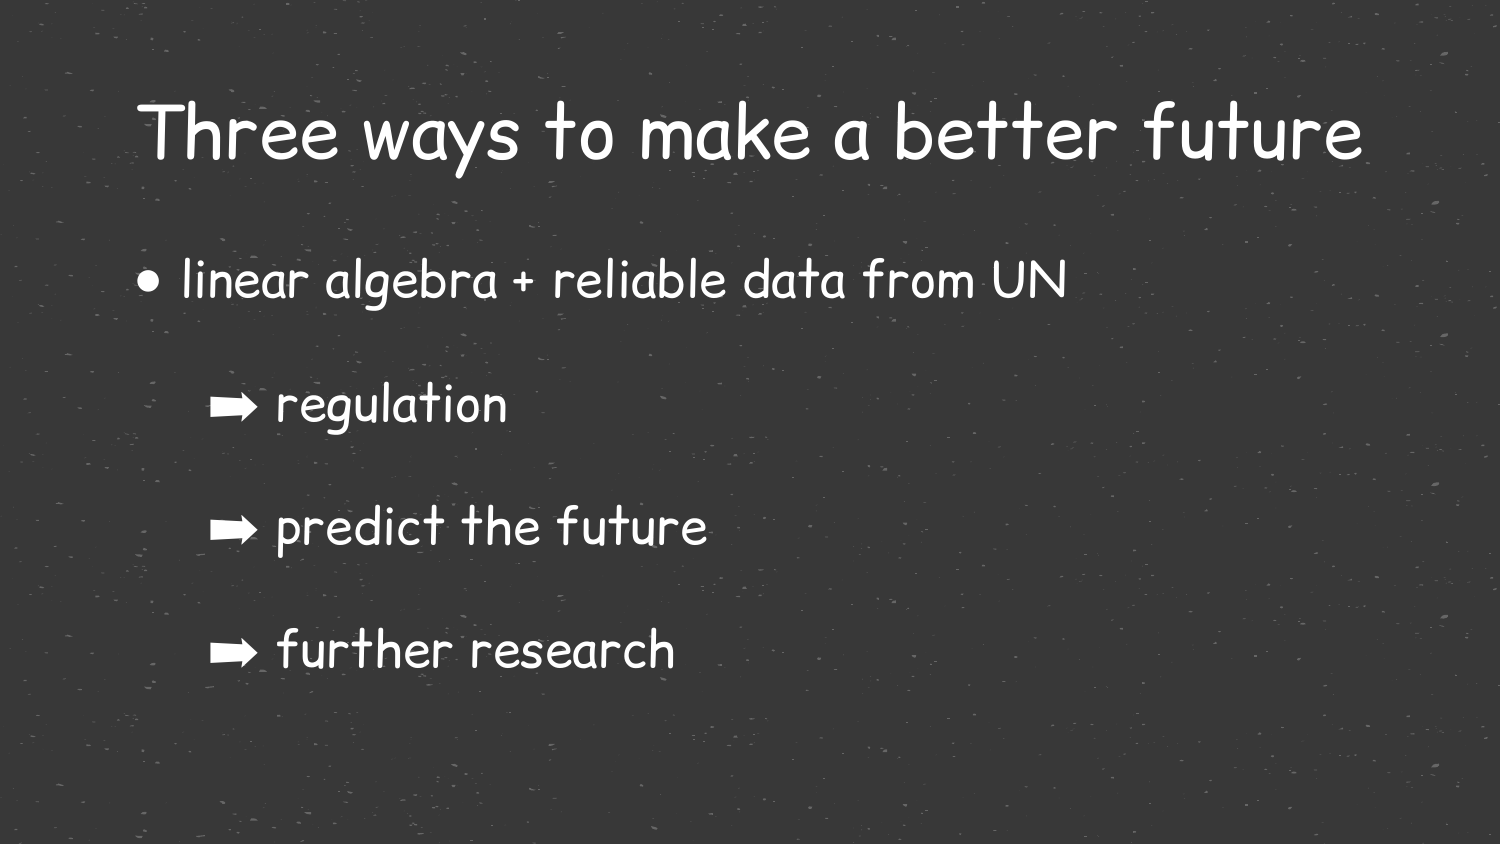

Three ways to make a better future
linear algebra + reliable data from UN
➡️ regulation
➡️ predict the future
➡️ further research